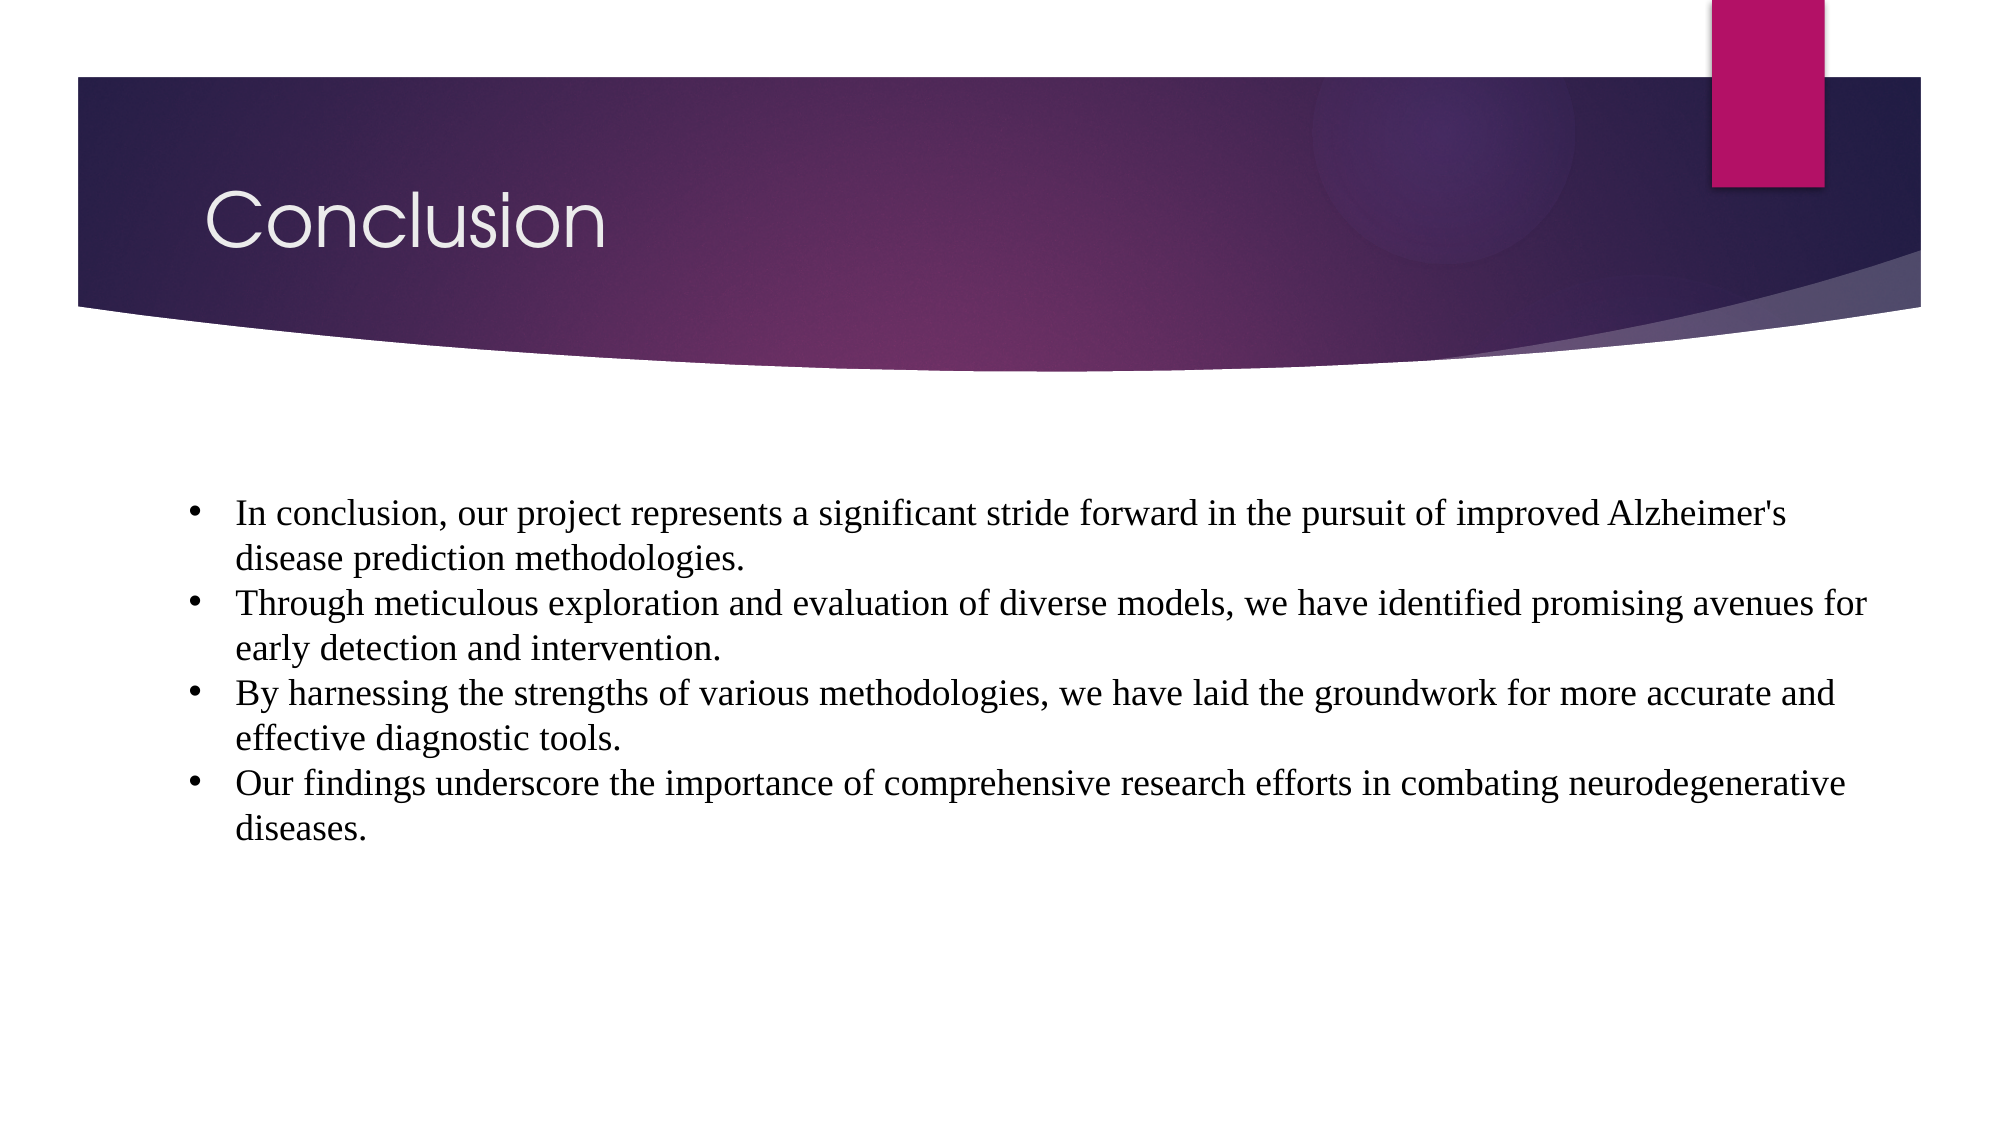

# Conclusion
In conclusion, our project represents a significant stride forward in the pursuit of improved Alzheimer's disease prediction methodologies.
Through meticulous exploration and evaluation of diverse models, we have identified promising avenues for early detection and intervention.
By harnessing the strengths of various methodologies, we have laid the groundwork for more accurate and effective diagnostic tools.
Our findings underscore the importance of comprehensive research efforts in combating neurodegenerative diseases.